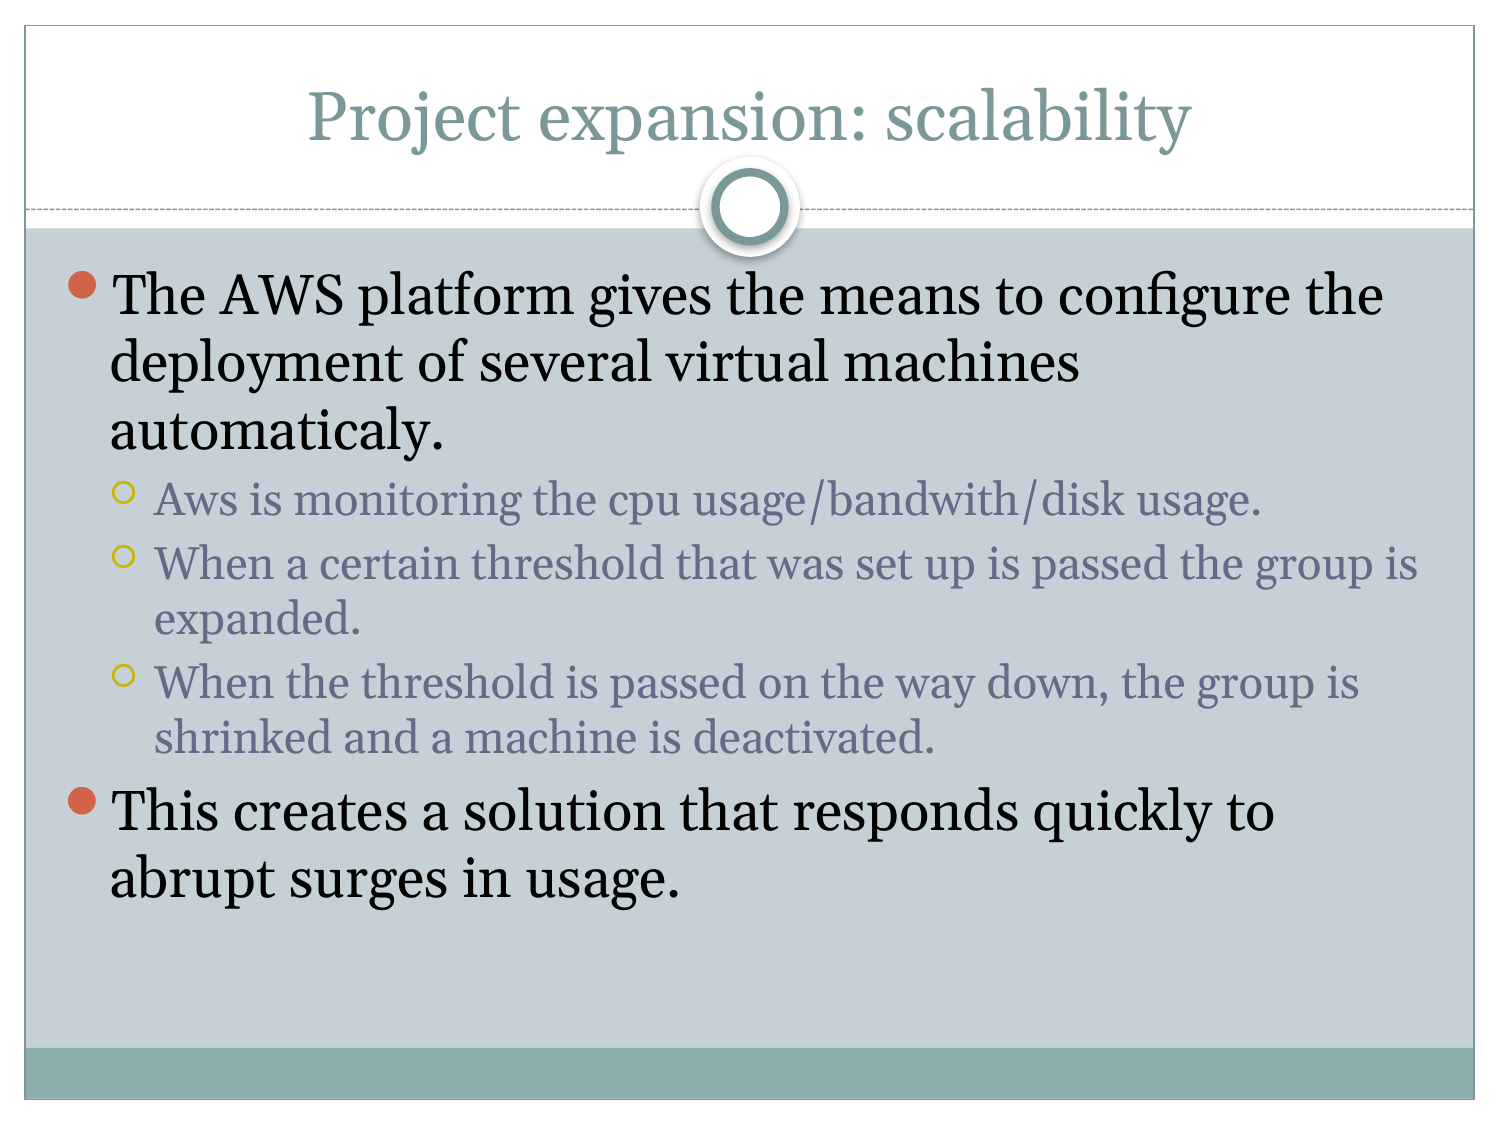

# Project expansion: scalability
The AWS platform gives the means to configure the deployment of several virtual machines automaticaly.
Aws is monitoring the cpu usage/bandwith/disk usage.
When a certain threshold that was set up is passed the group is expanded.
When the threshold is passed on the way down, the group is shrinked and a machine is deactivated.
This creates a solution that responds quickly to abrupt surges in usage.